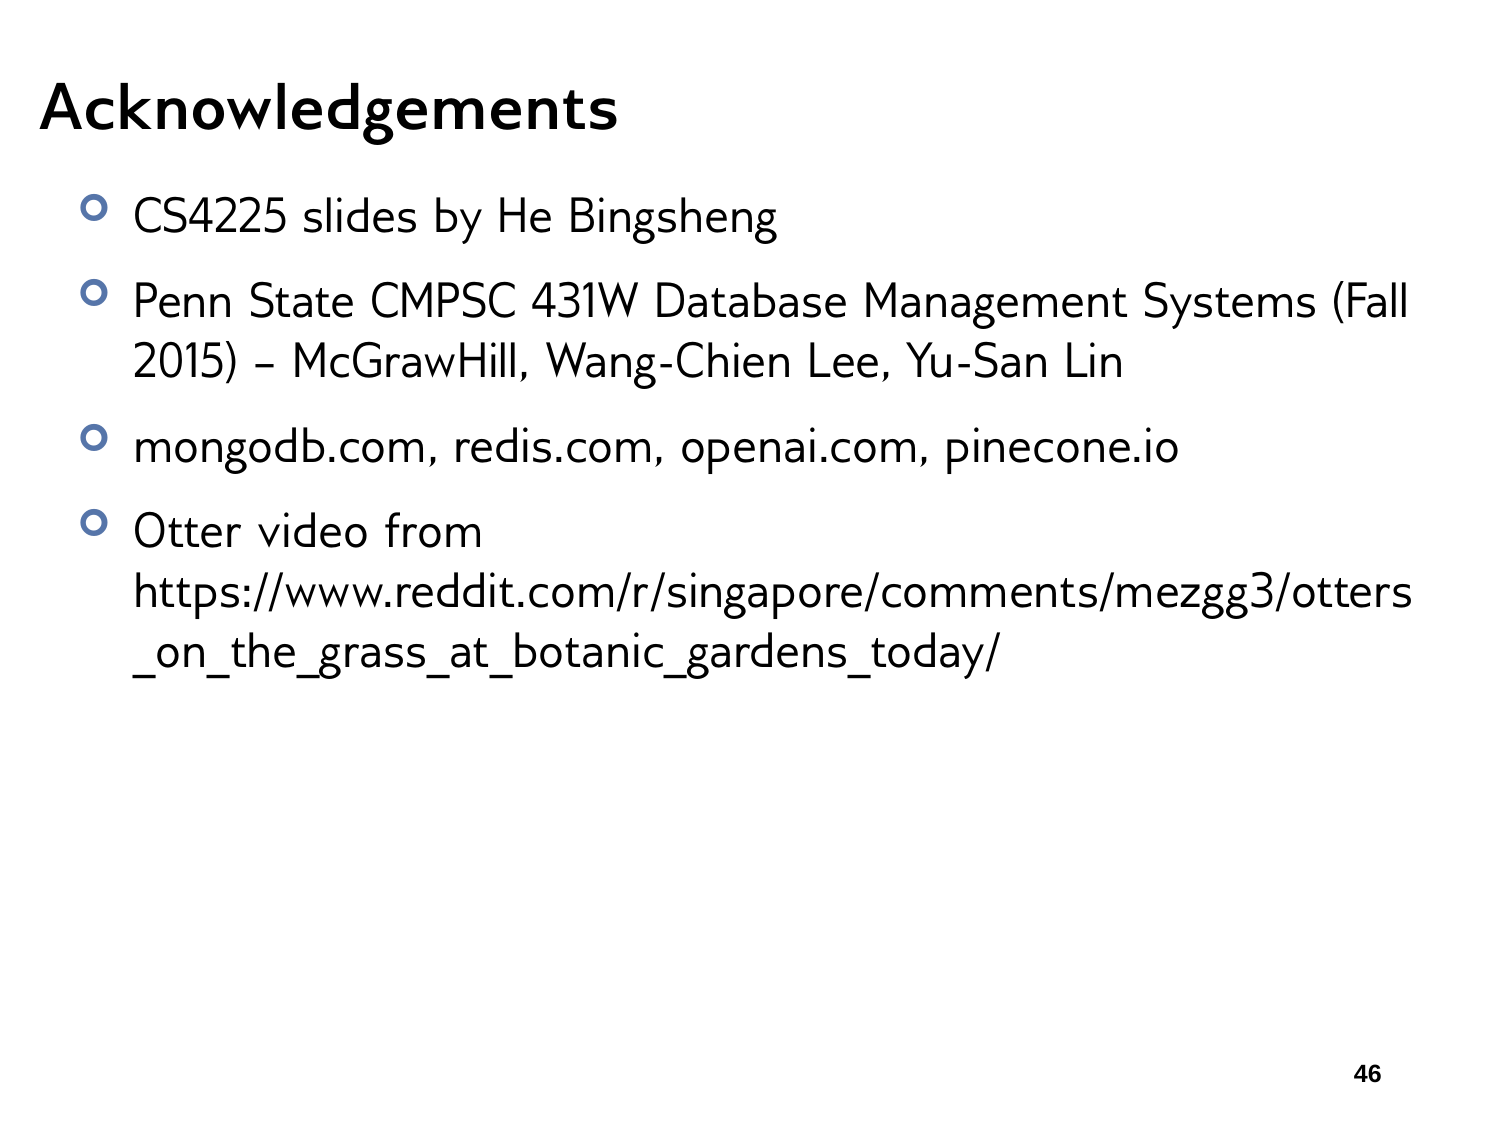

# Acknowledgements
CS4225 slides by He Bingsheng
Penn State CMPSC 431W Database Management Systems (Fall 2015) – McGrawHill, Wang-Chien Lee, Yu-San Lin
mongodb.com, redis.com, openai.com, pinecone.io
Otter video from https://www.reddit.com/r/singapore/comments/mezgg3/otters_on_the_grass_at_botanic_gardens_today/
46